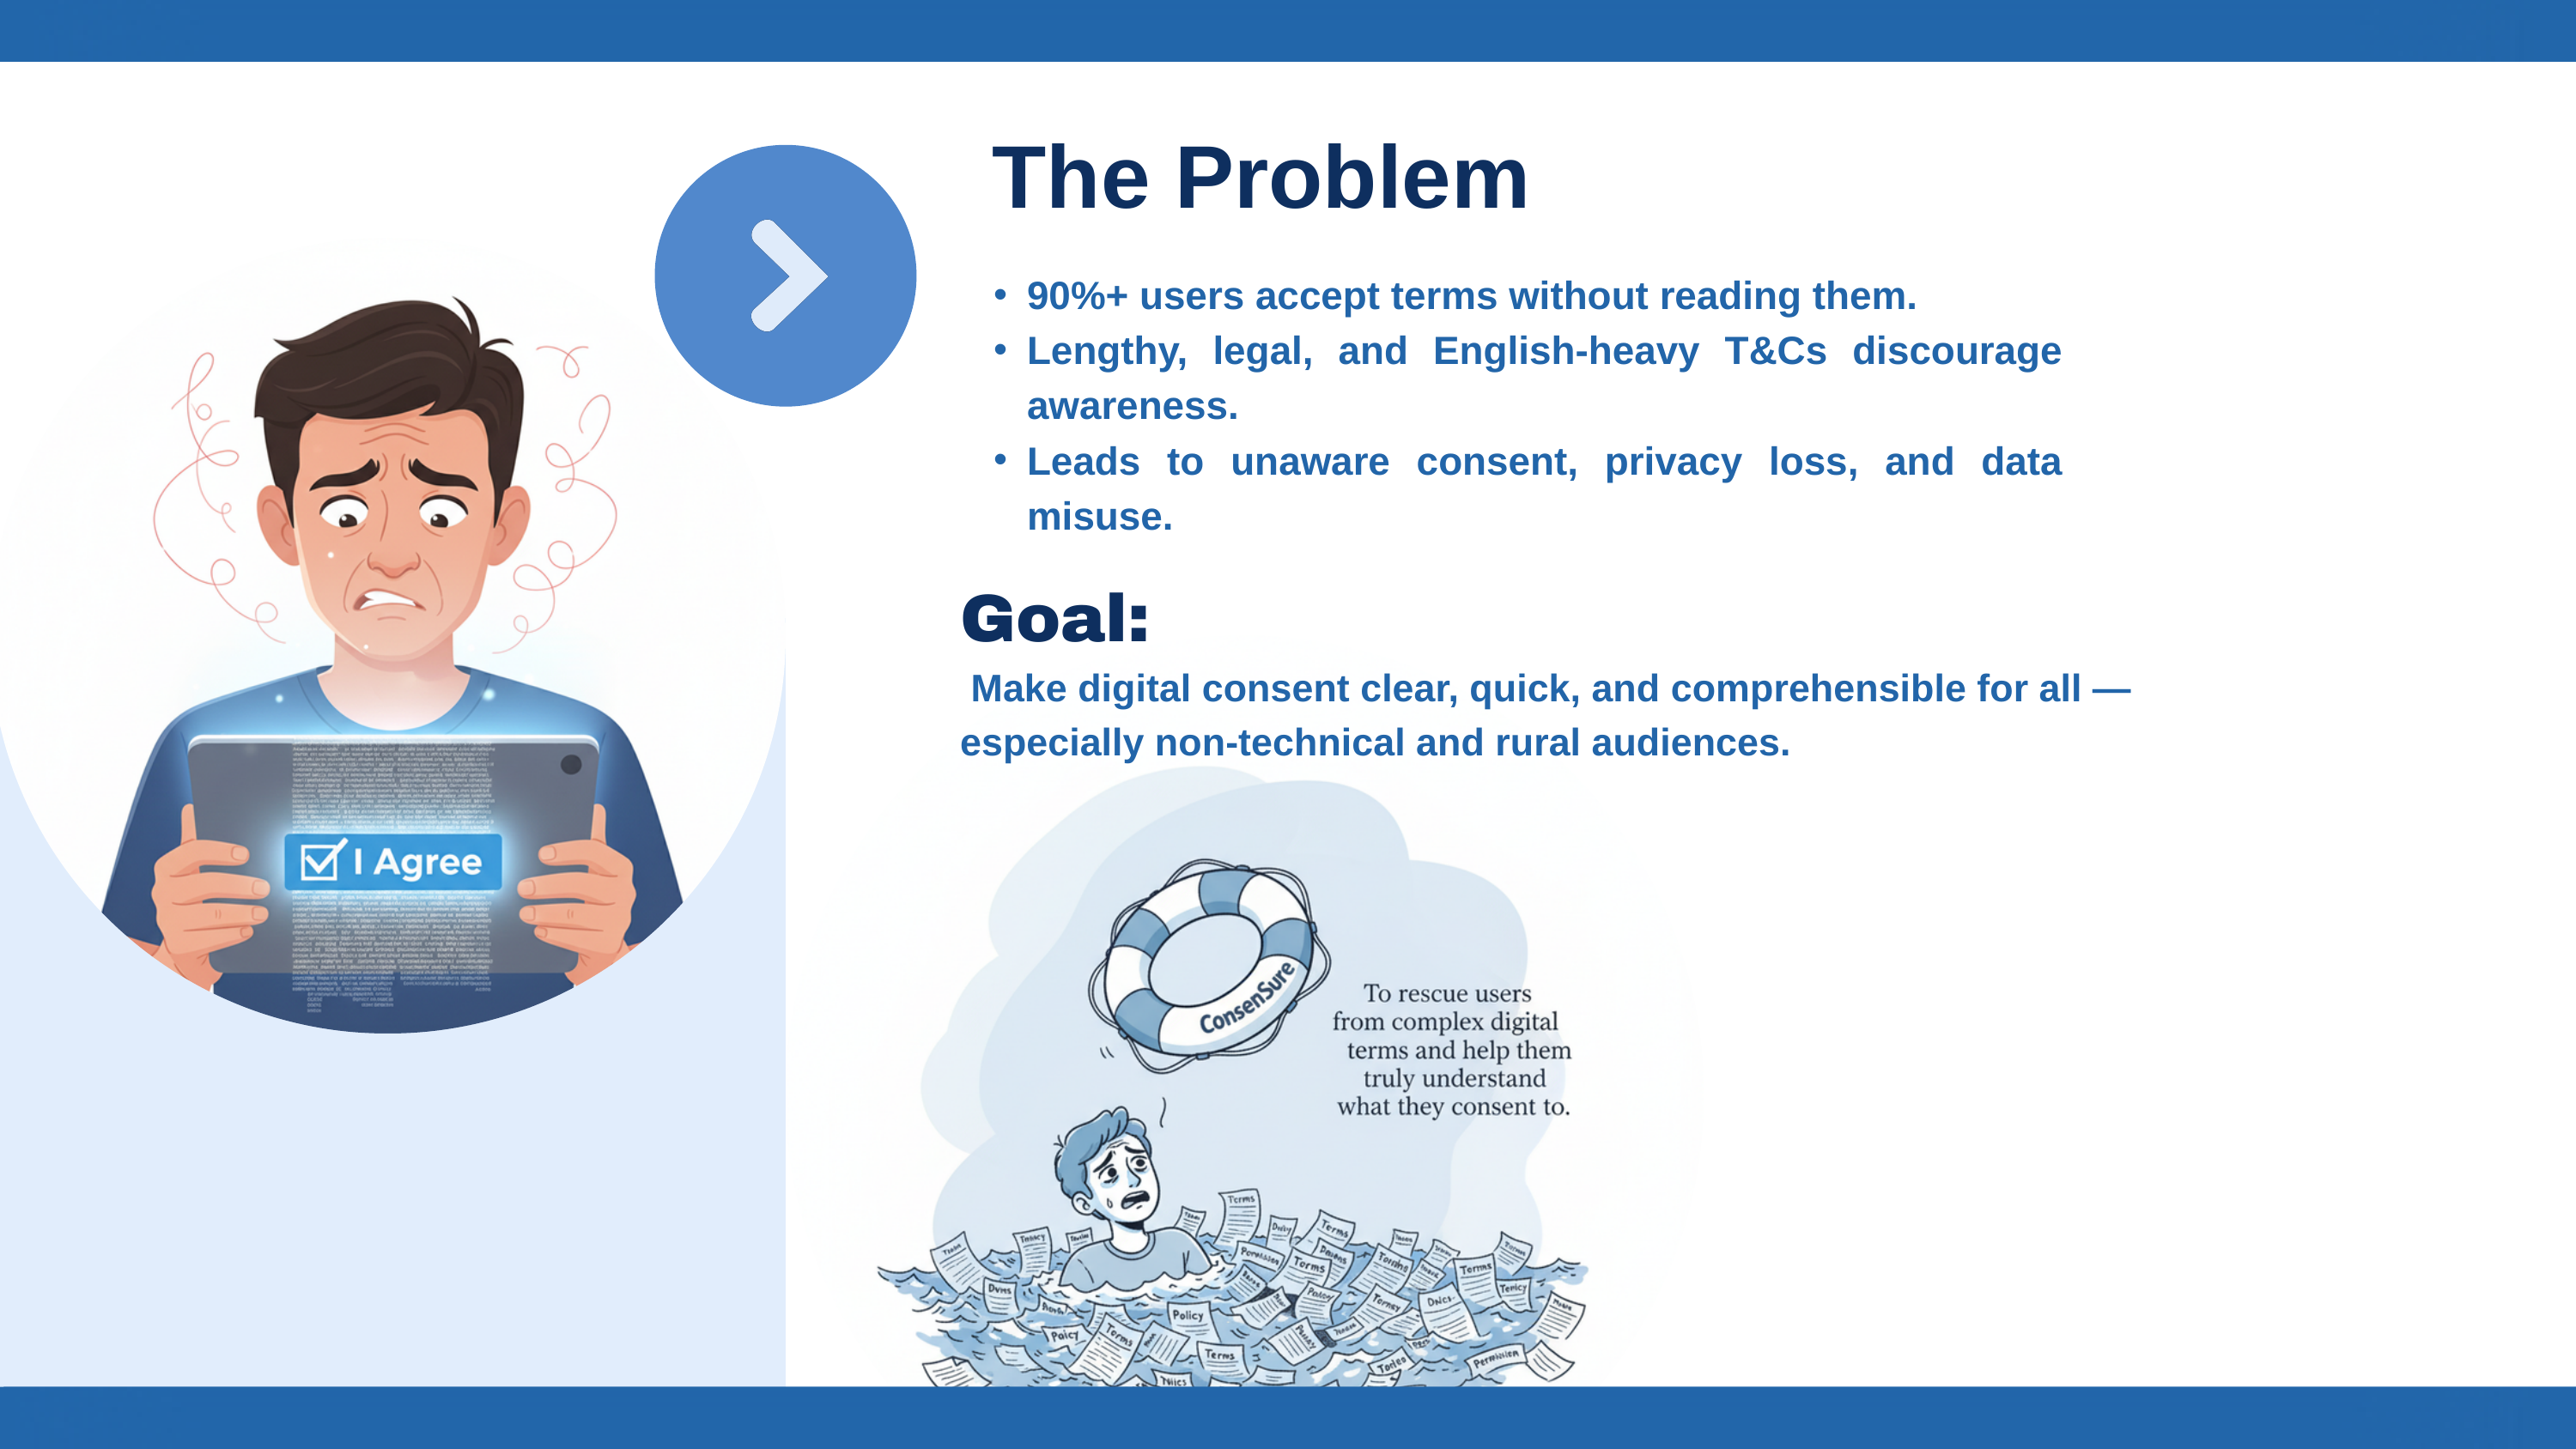

The Problem

90%+ users accept terms without reading them.
Lengthy, legal, and English-heavy T&Cs discourage awareness.
Leads to unaware consent, privacy loss, and data misuse.

Goal:
 Make digital consent clear, quick, and comprehensible for all — especially non-technical and rural audiences.